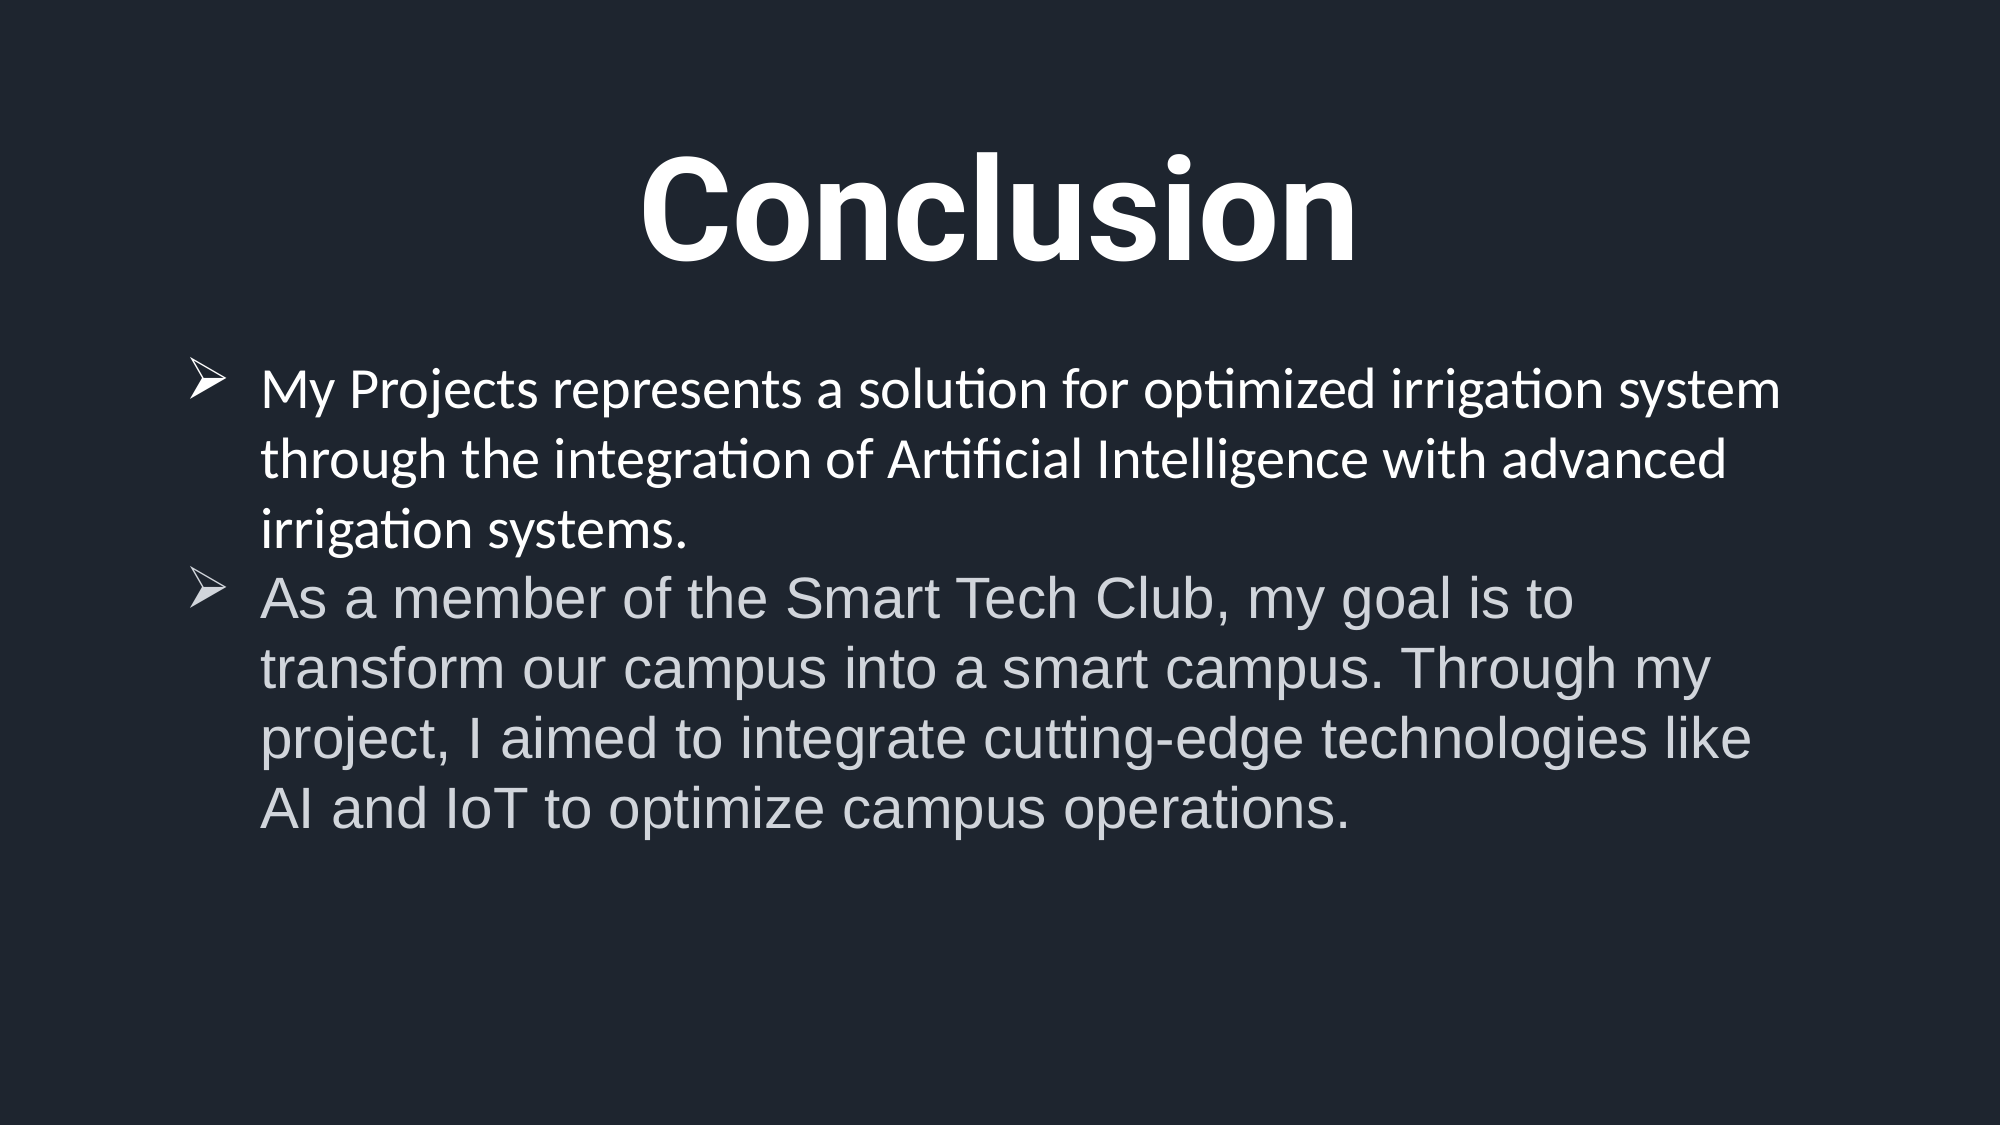

Conclusion
My Projects represents a solution for optimized irrigation system through the integration of Artificial Intelligence with advanced irrigation systems.
As a member of the Smart Tech Club, my goal is to transform our campus into a smart campus. Through my project, I aimed to integrate cutting-edge technologies like AI and IoT to optimize campus operations.